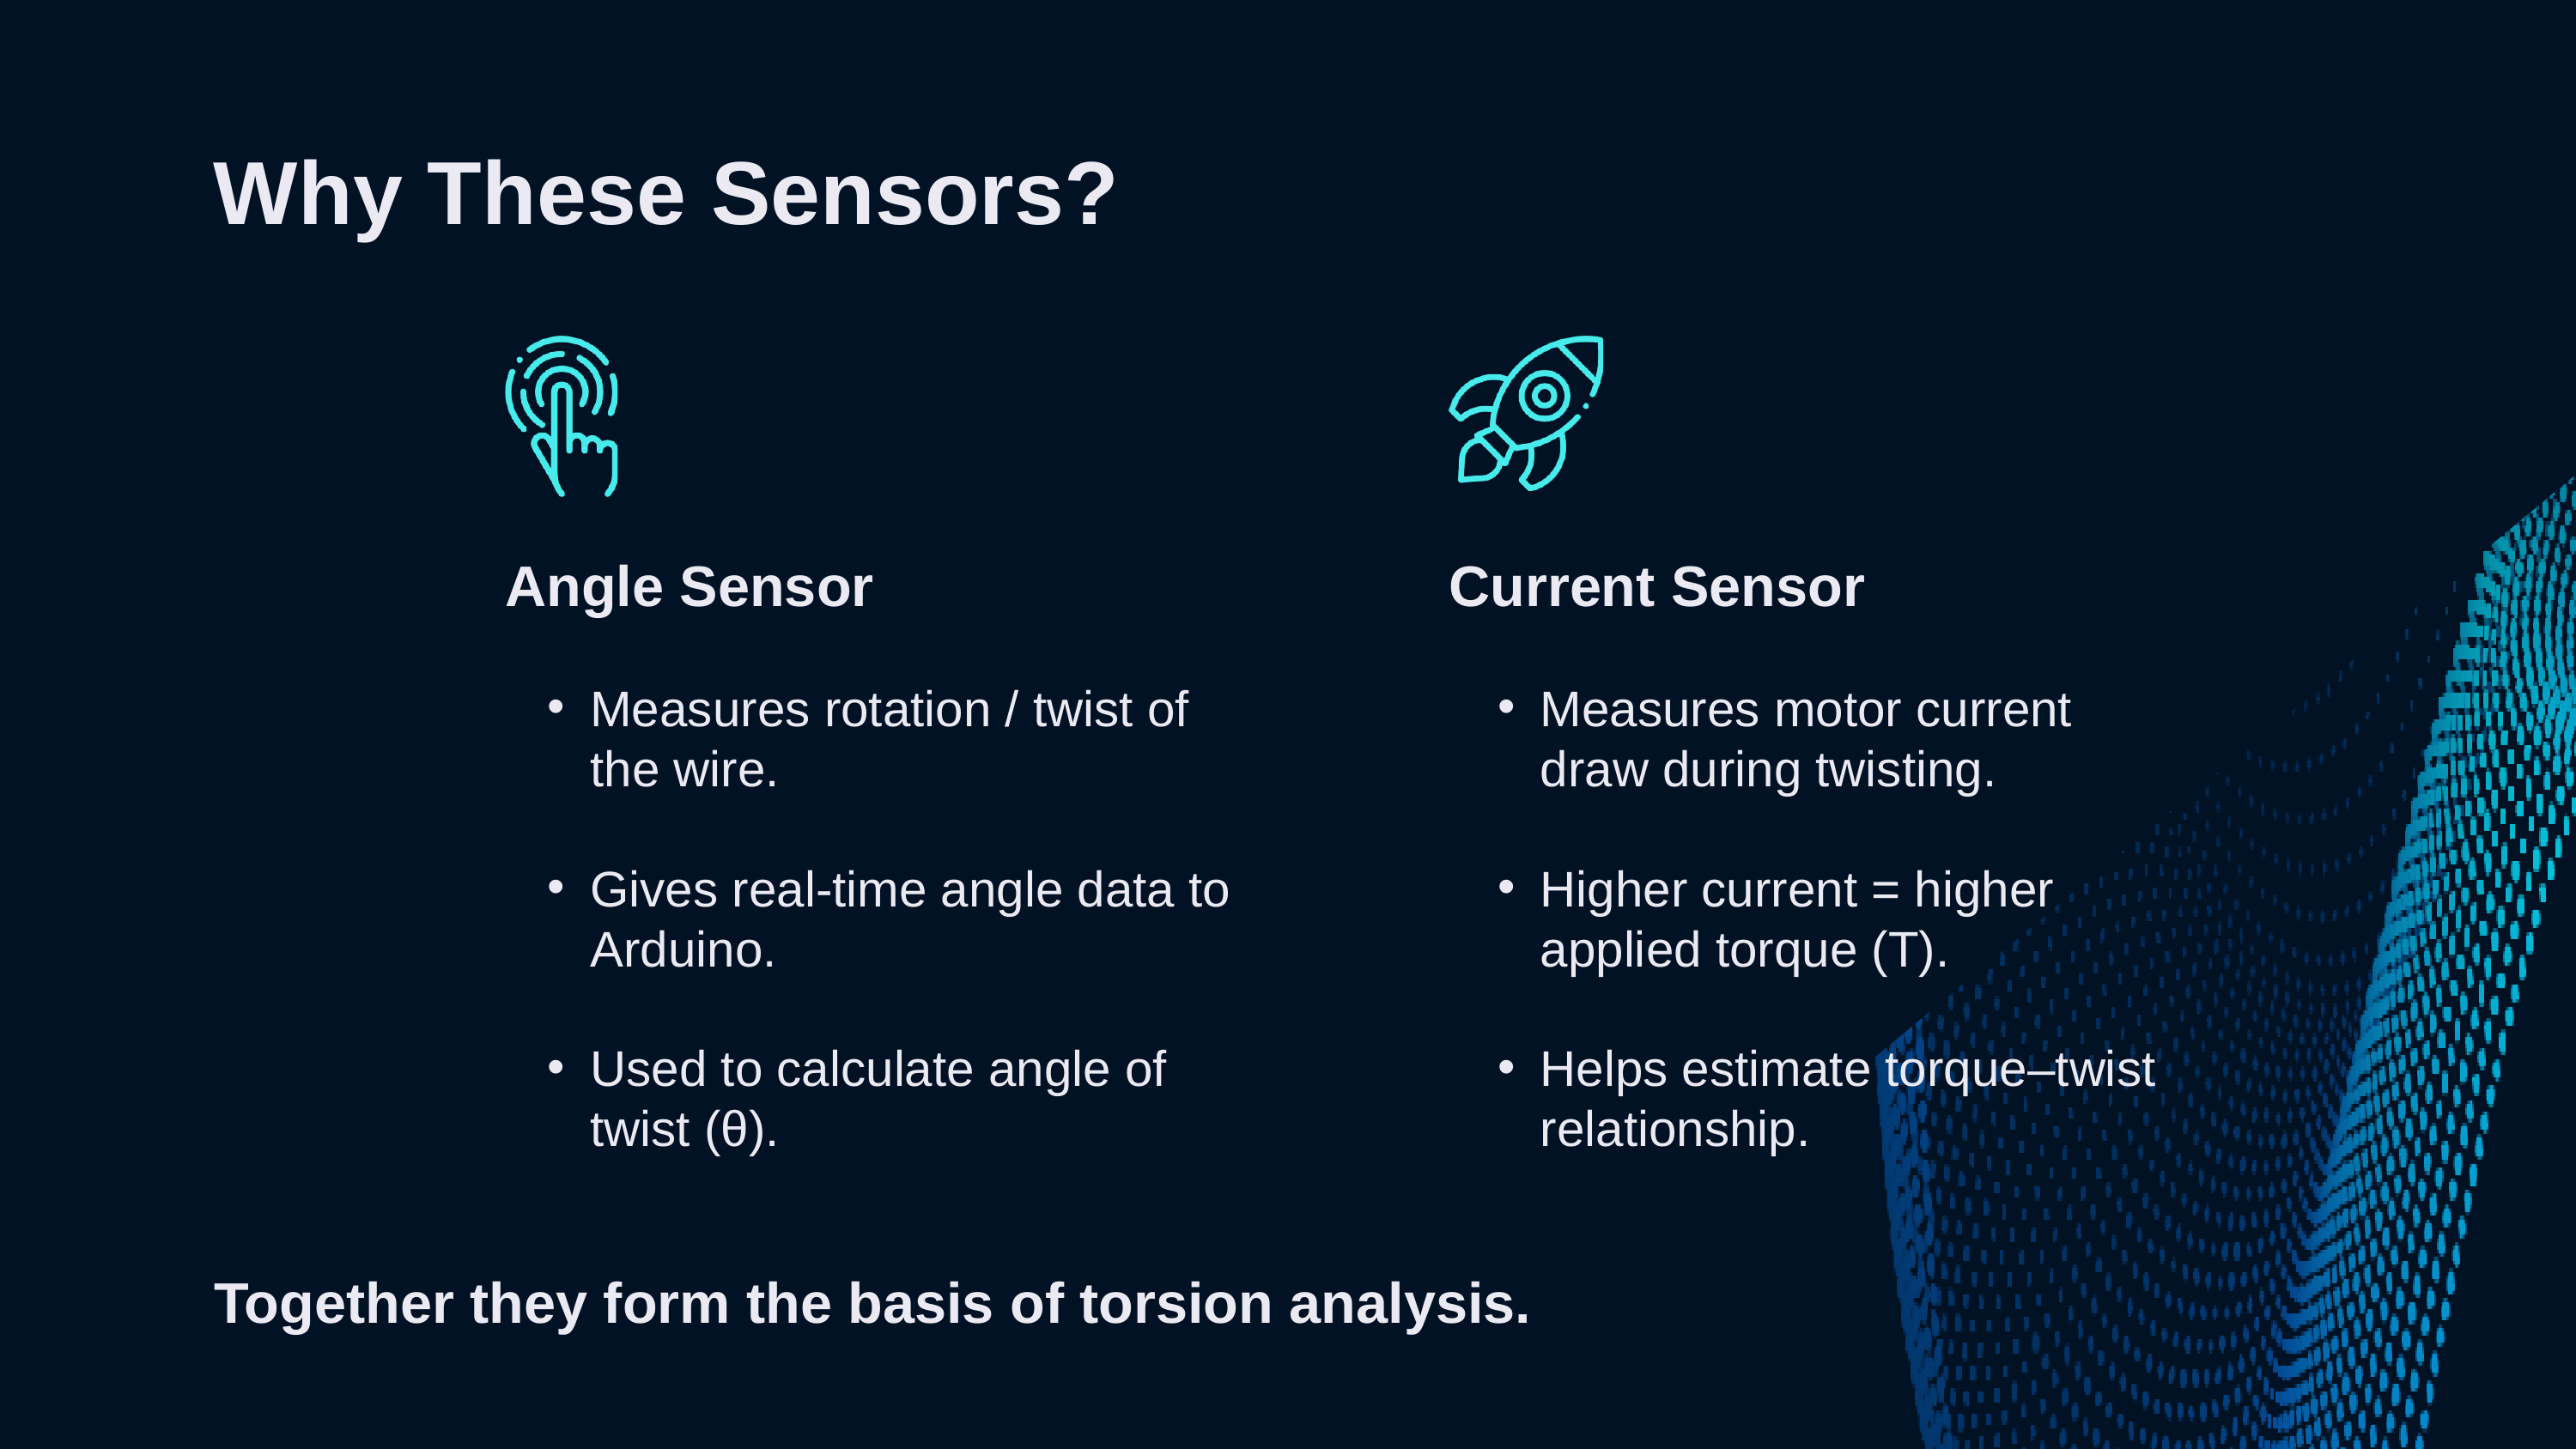

Why These Sensors?

Angle Sensor
Current Sensor
Measures rotation / twist of the wire.

Gives real-time angle data to Arduino.

Used to calculate angle of twist (θ).

Measures motor current draw during twisting.

Higher current = higher applied torque (T).

Helps estimate torque–twist relationship.

Together they form the basis of torsion analysis.